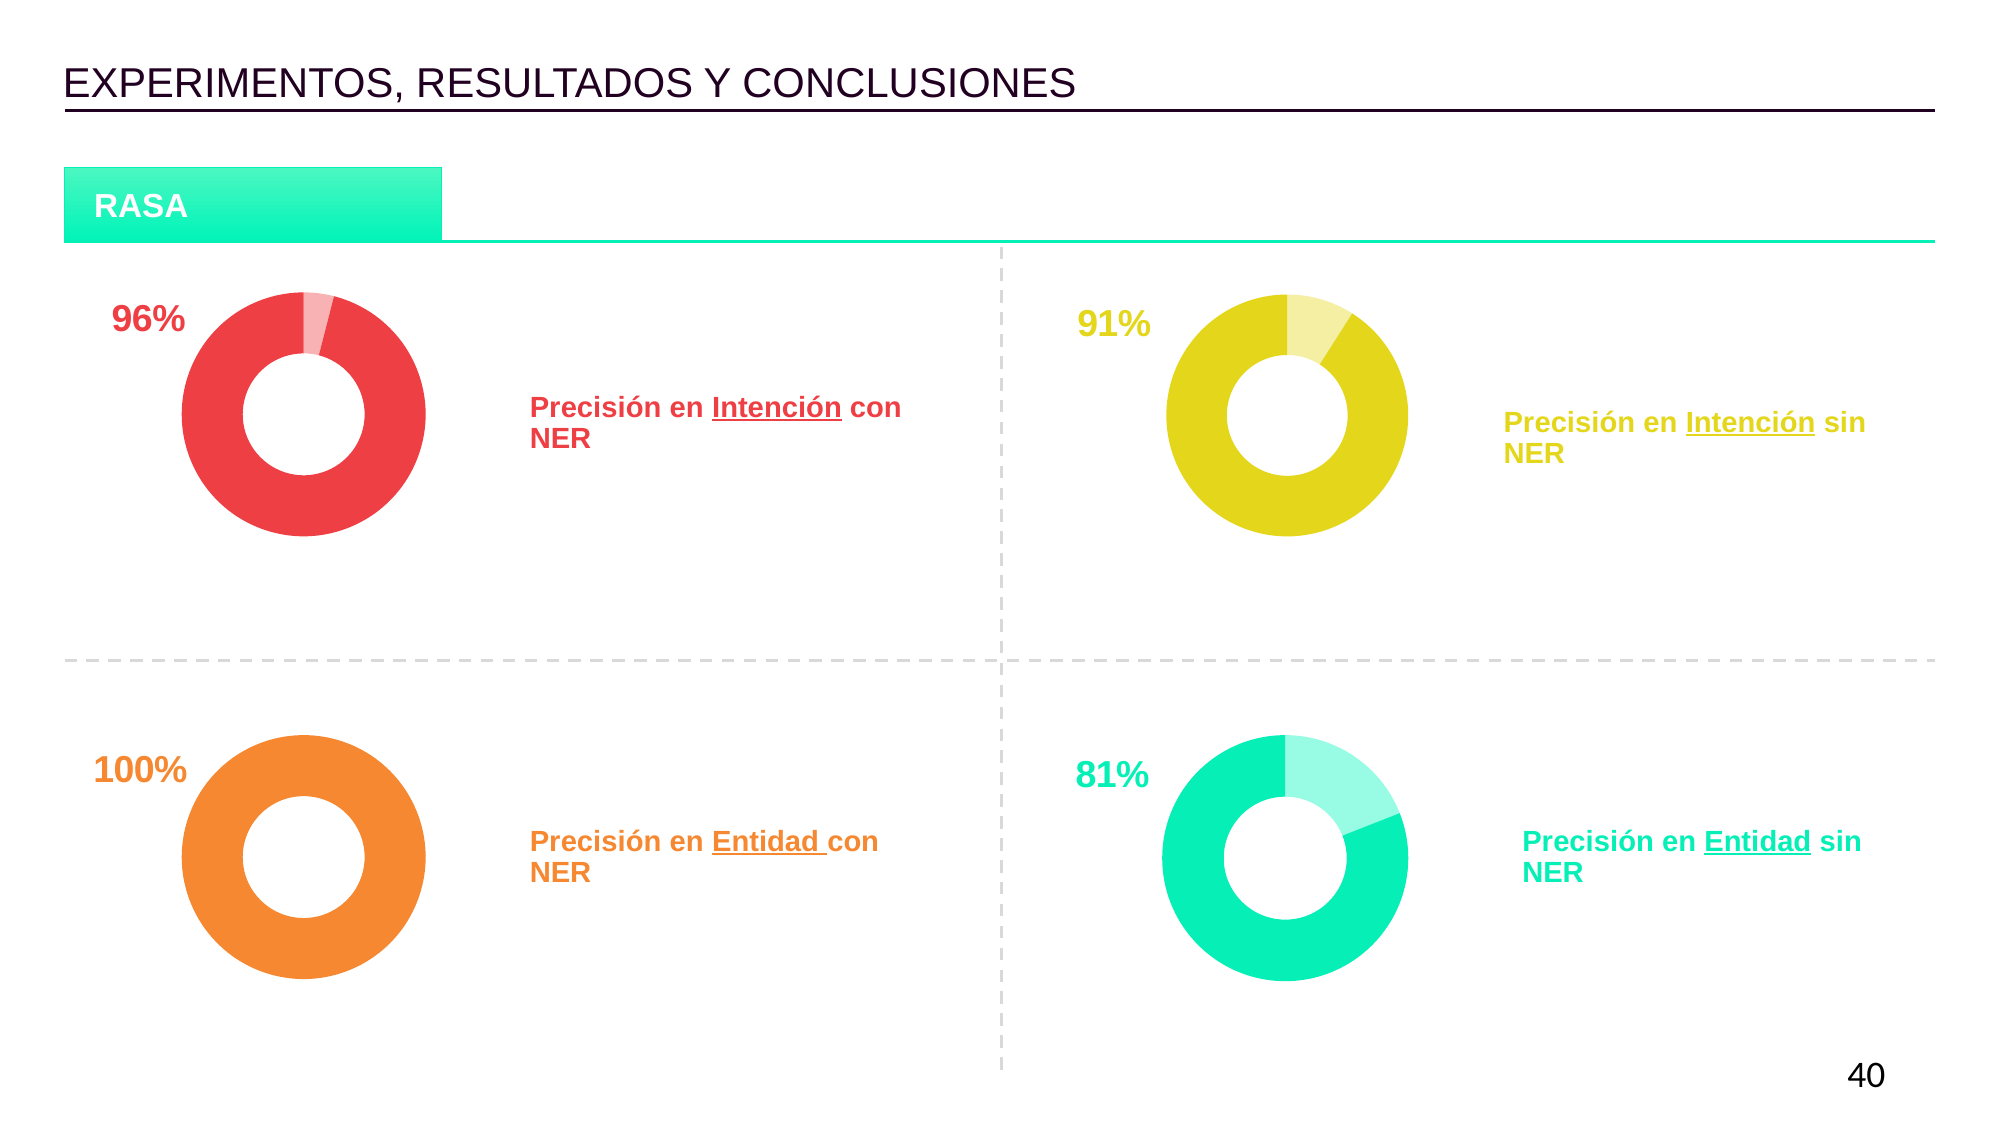

EXPERIMENTOS, RESULTADOS Y CONCLUSIONES

RASA

### Chart

| Category | Sales |
|---|---|
| Topic 1 | 0.04 |
| Topic 2 | 0.958 |

### Chart

| Category | Sales |
|---|---|
| Topic 1 | 0.09 |
| Topic 2 | 0.907 |
Precisión en Intención con NER
Precisión en Intención sin NER

### Chart

| Category | Sales |
|---|---|
| Topic 1 | 0.0 |
| Topic 2 | 1.0 |

### Chart

| Category | Sales |
|---|---|
| Topic 1 | 0.19 |
| Topic 2 | 0.808 |
Precisión en Entidad con NER
Precisión en Entidad sin NER
40